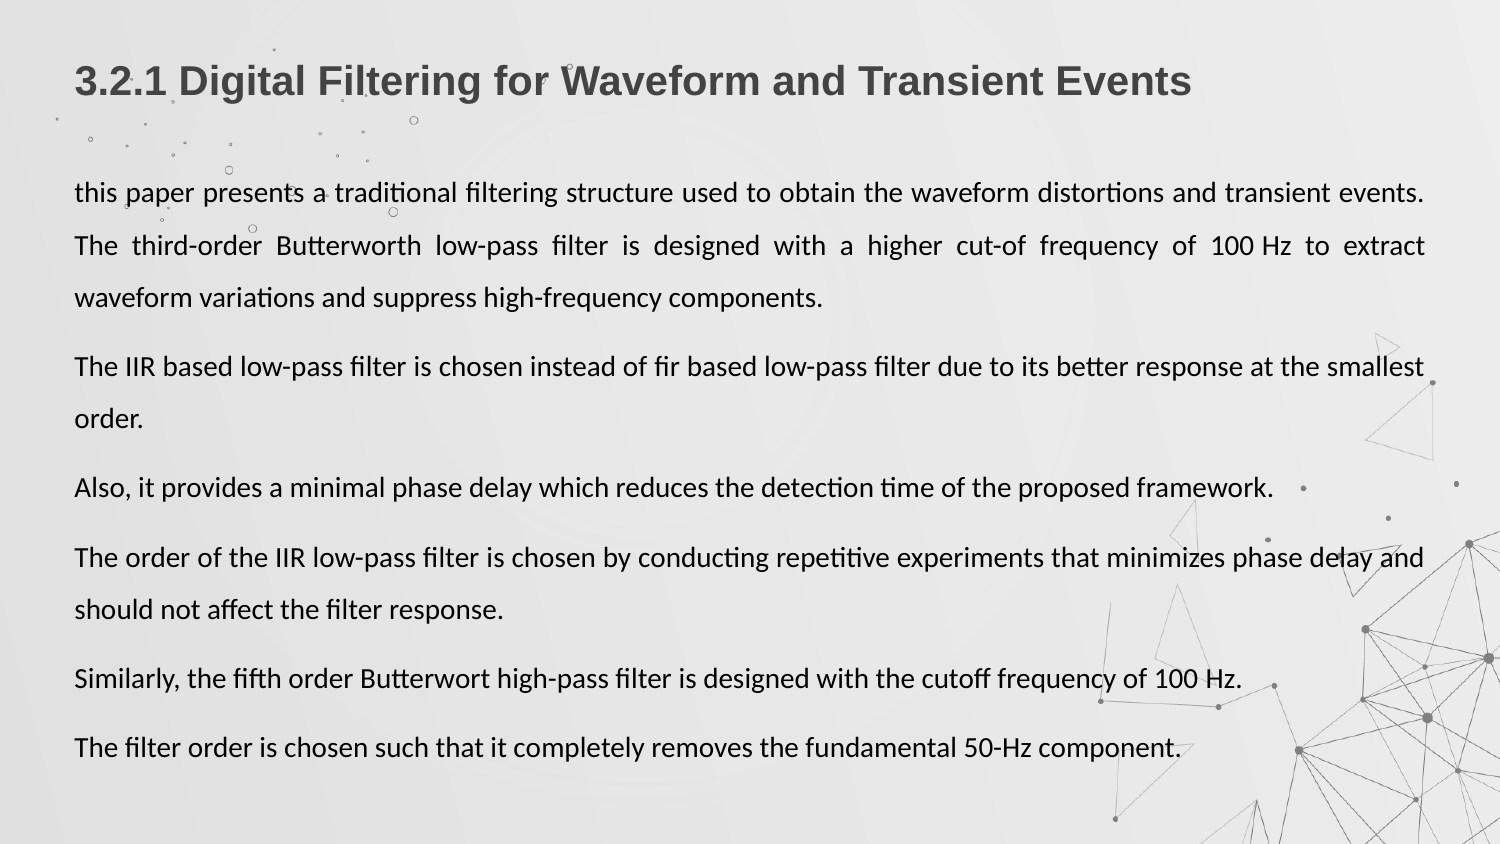

# 3.2.1 Digital Filtering for Waveform and Transient Events
this paper presents a traditional filtering structure used to obtain the waveform distortions and transient events. The third-order Butterworth low-pass filter is designed with a higher cut-of frequency of 100 Hz to extract waveform variations and suppress high-frequency components.
The IIR based low-pass filter is chosen instead of fir based low-pass filter due to its better response at the smallest order.
Also, it provides a minimal phase delay which reduces the detection time of the proposed framework.
The order of the IIR low-pass filter is chosen by conducting repetitive experiments that minimizes phase delay and should not affect the filter response.
Similarly, the fifth order Butterwort high-pass filter is designed with the cutoff frequency of 100 Hz.
The filter order is chosen such that it completely removes the fundamental 50-Hz component.